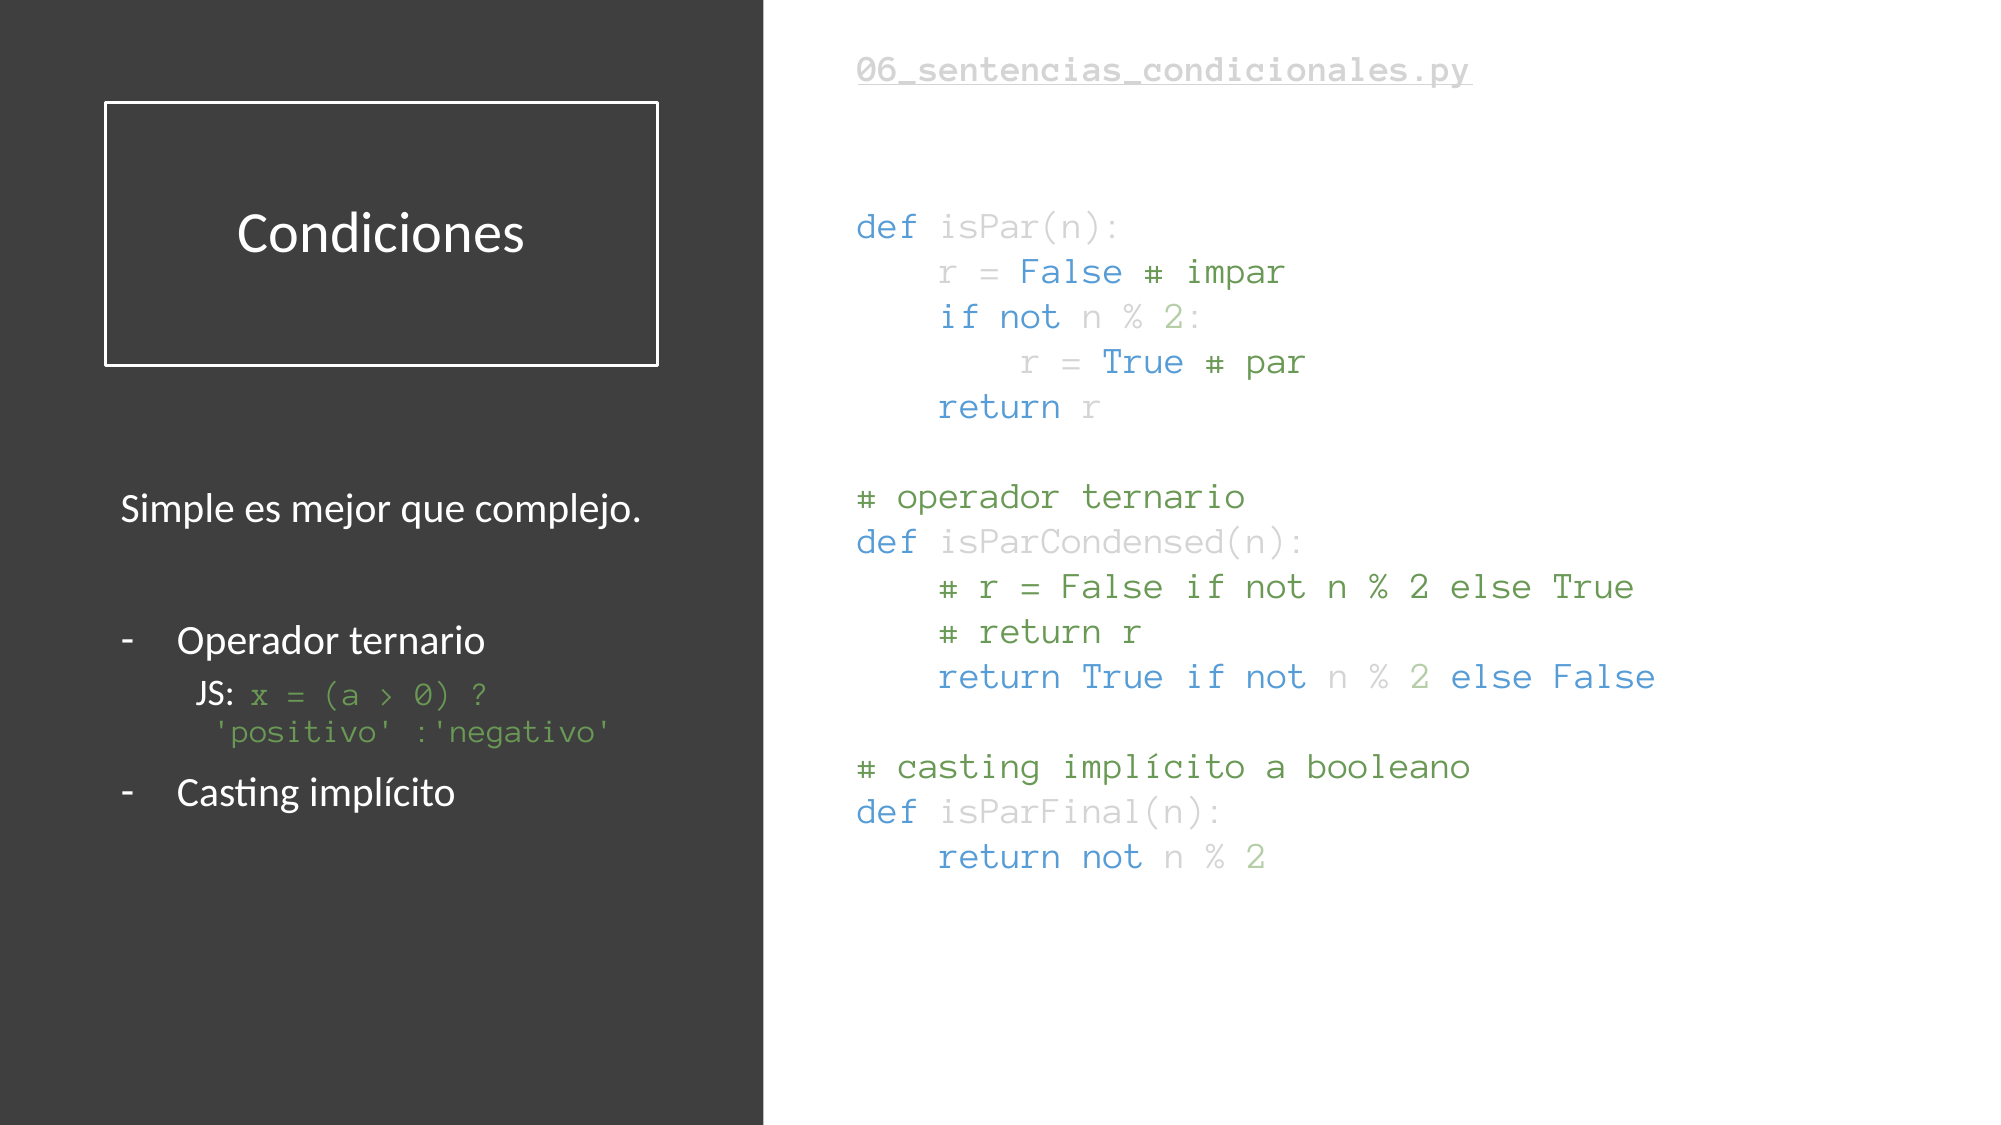

06_sentencias_condicionales.py

# Condiciones
def isPar(n):
    r = False # impar
    if not n % 2:
        r = True # par
    return r
# operador ternario
def isParCondensed(n):
    # r = False if not n % 2 else True
    # return r
    return True if not n % 2 else False

# casting implícito a booleano
def isParFinal(n):
    return not n % 2

Simple es mejor que complejo.

Operador ternario
JS:  x = (a > 0) ?
 'positivo' :'negativo'
Casting implícito